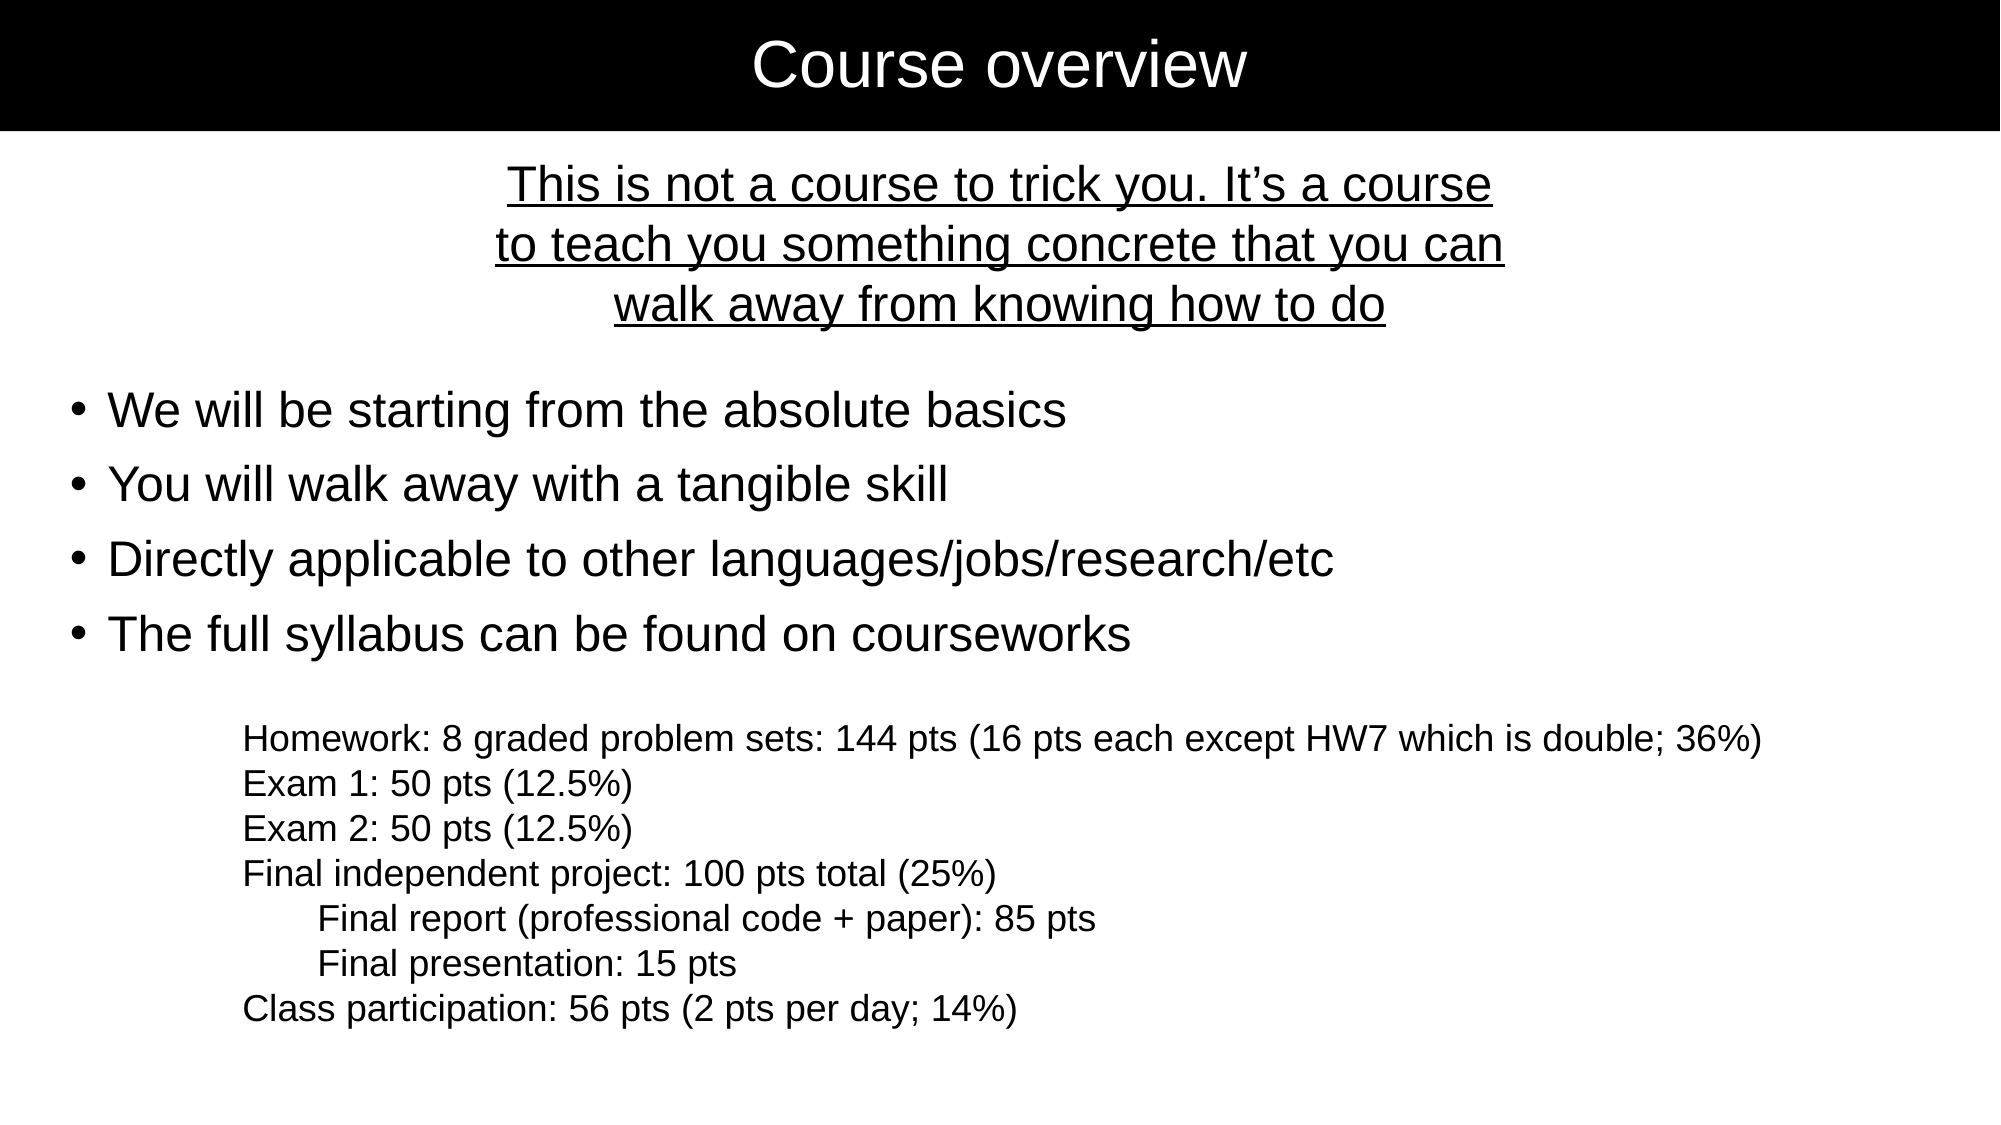

# Course overview
This is not a course to trick you. It’s a course to teach you something concrete that you can walk away from knowing how to do
We will be starting from the absolute basics
You will walk away with a tangible skill
Directly applicable to other languages/jobs/research/etc
The full syllabus can be found on courseworks
Homework: 8 graded problem sets: 144 pts (16 pts each except HW7 which is double; 36%)
Exam 1: 50 pts (12.5%)
Exam 2: 50 pts (12.5%)
Final independent project: 100 pts total (25%)
Final report (professional code + paper): 85 pts
Final presentation: 15 pts
Class participation: 56 pts (2 pts per day; 14%)